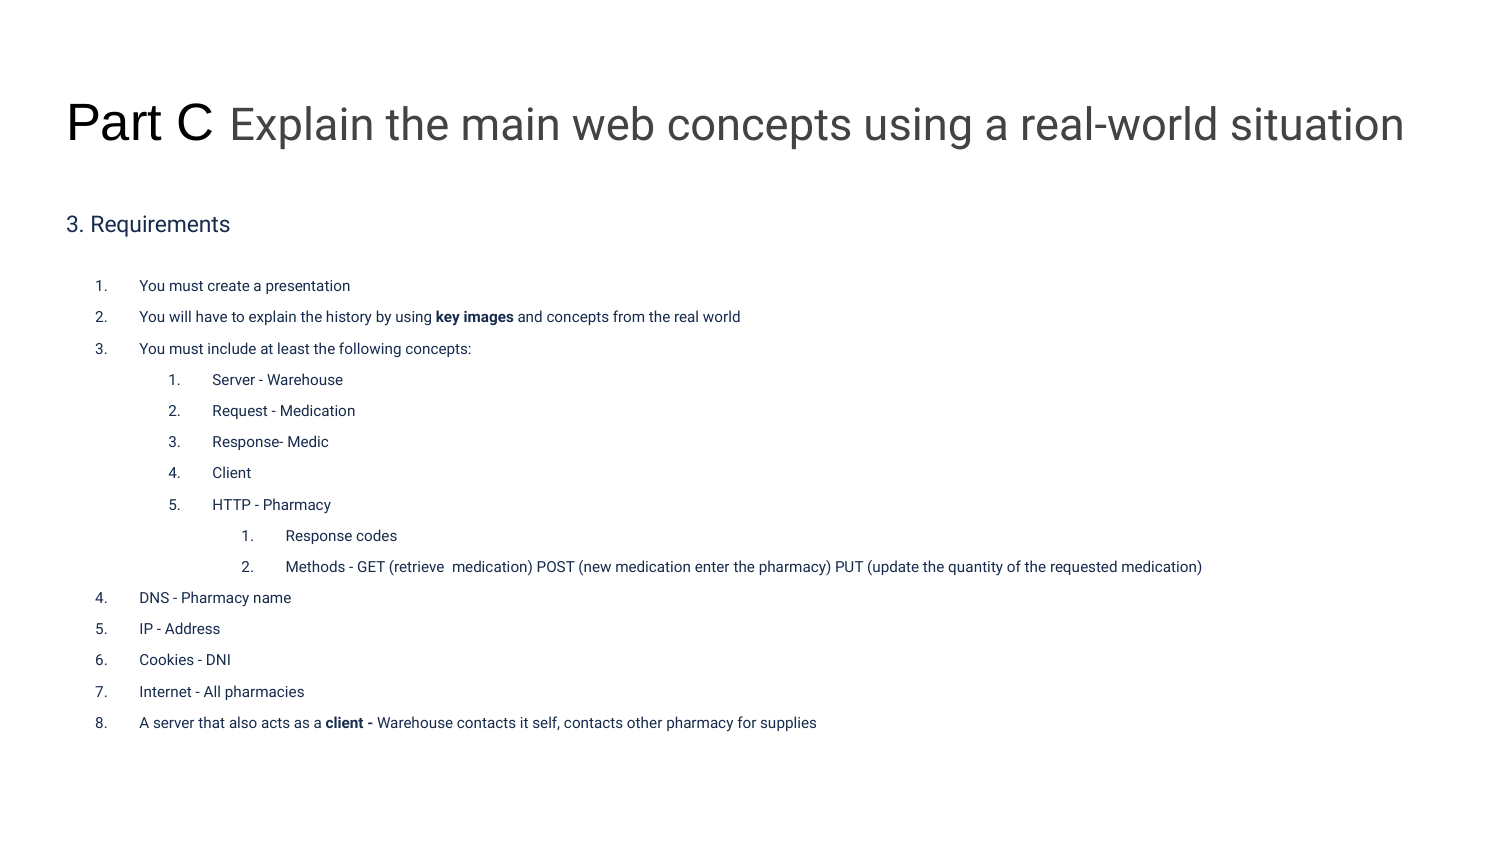

# Part C Explain the main web concepts using a real-world situation

3. Requirements
You must create a presentation
You will have to explain the history by using key images and concepts from the real world
You must include at least the following concepts:
Server - Warehouse
Request - Medication
Response- Medic
Client
HTTP - Pharmacy
Response codes
Methods - GET (retrieve  medication) POST (new medication enter the pharmacy) PUT (update the quantity of the requested medication)
DNS - Pharmacy name
IP - Address
Cookies - DNI
Internet - All pharmacies
A server that also acts as a client - Warehouse contacts it self, contacts other pharmacy for supplies